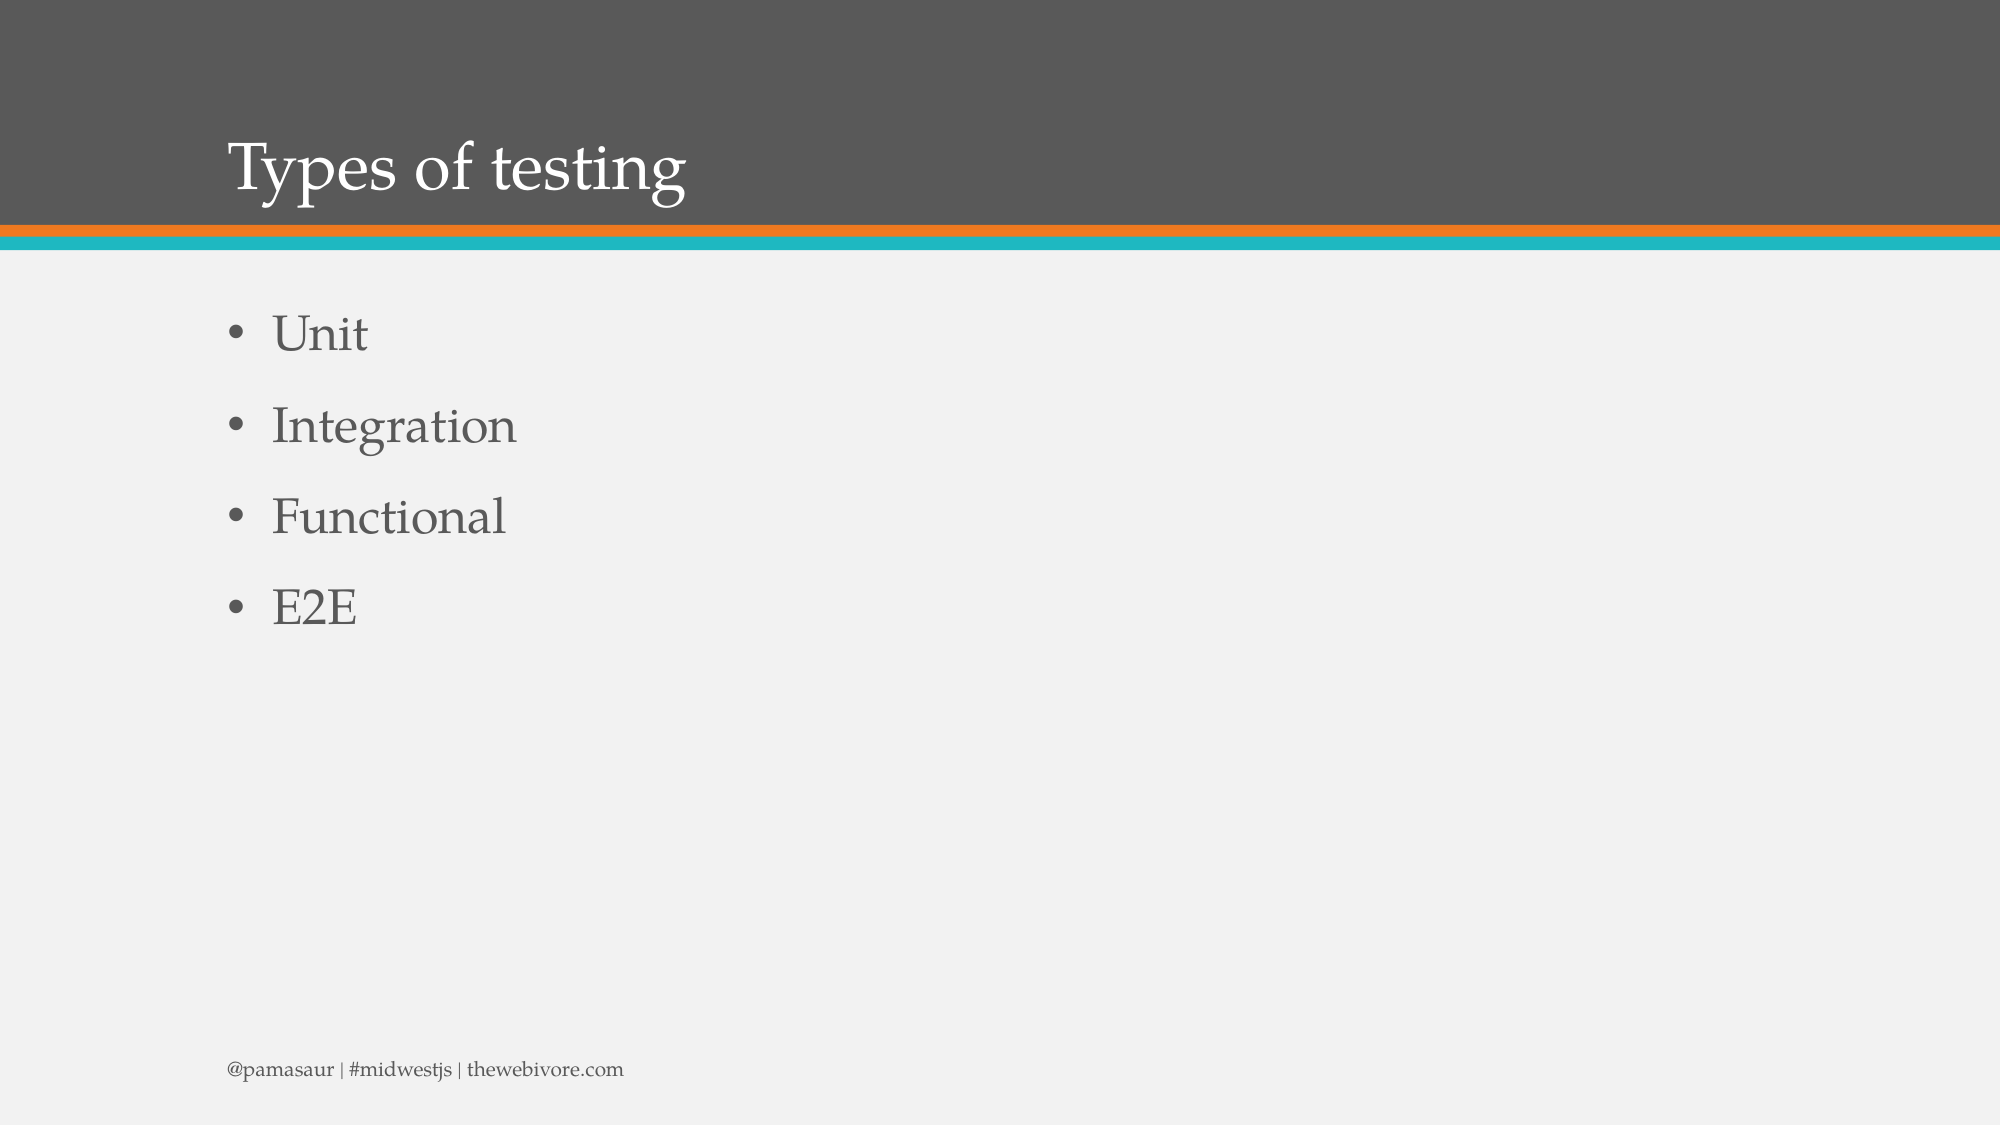

# Types of testing
Unit
Integration
Functional
E2E

@pamasaur | #midwestjs | thewebivore.com